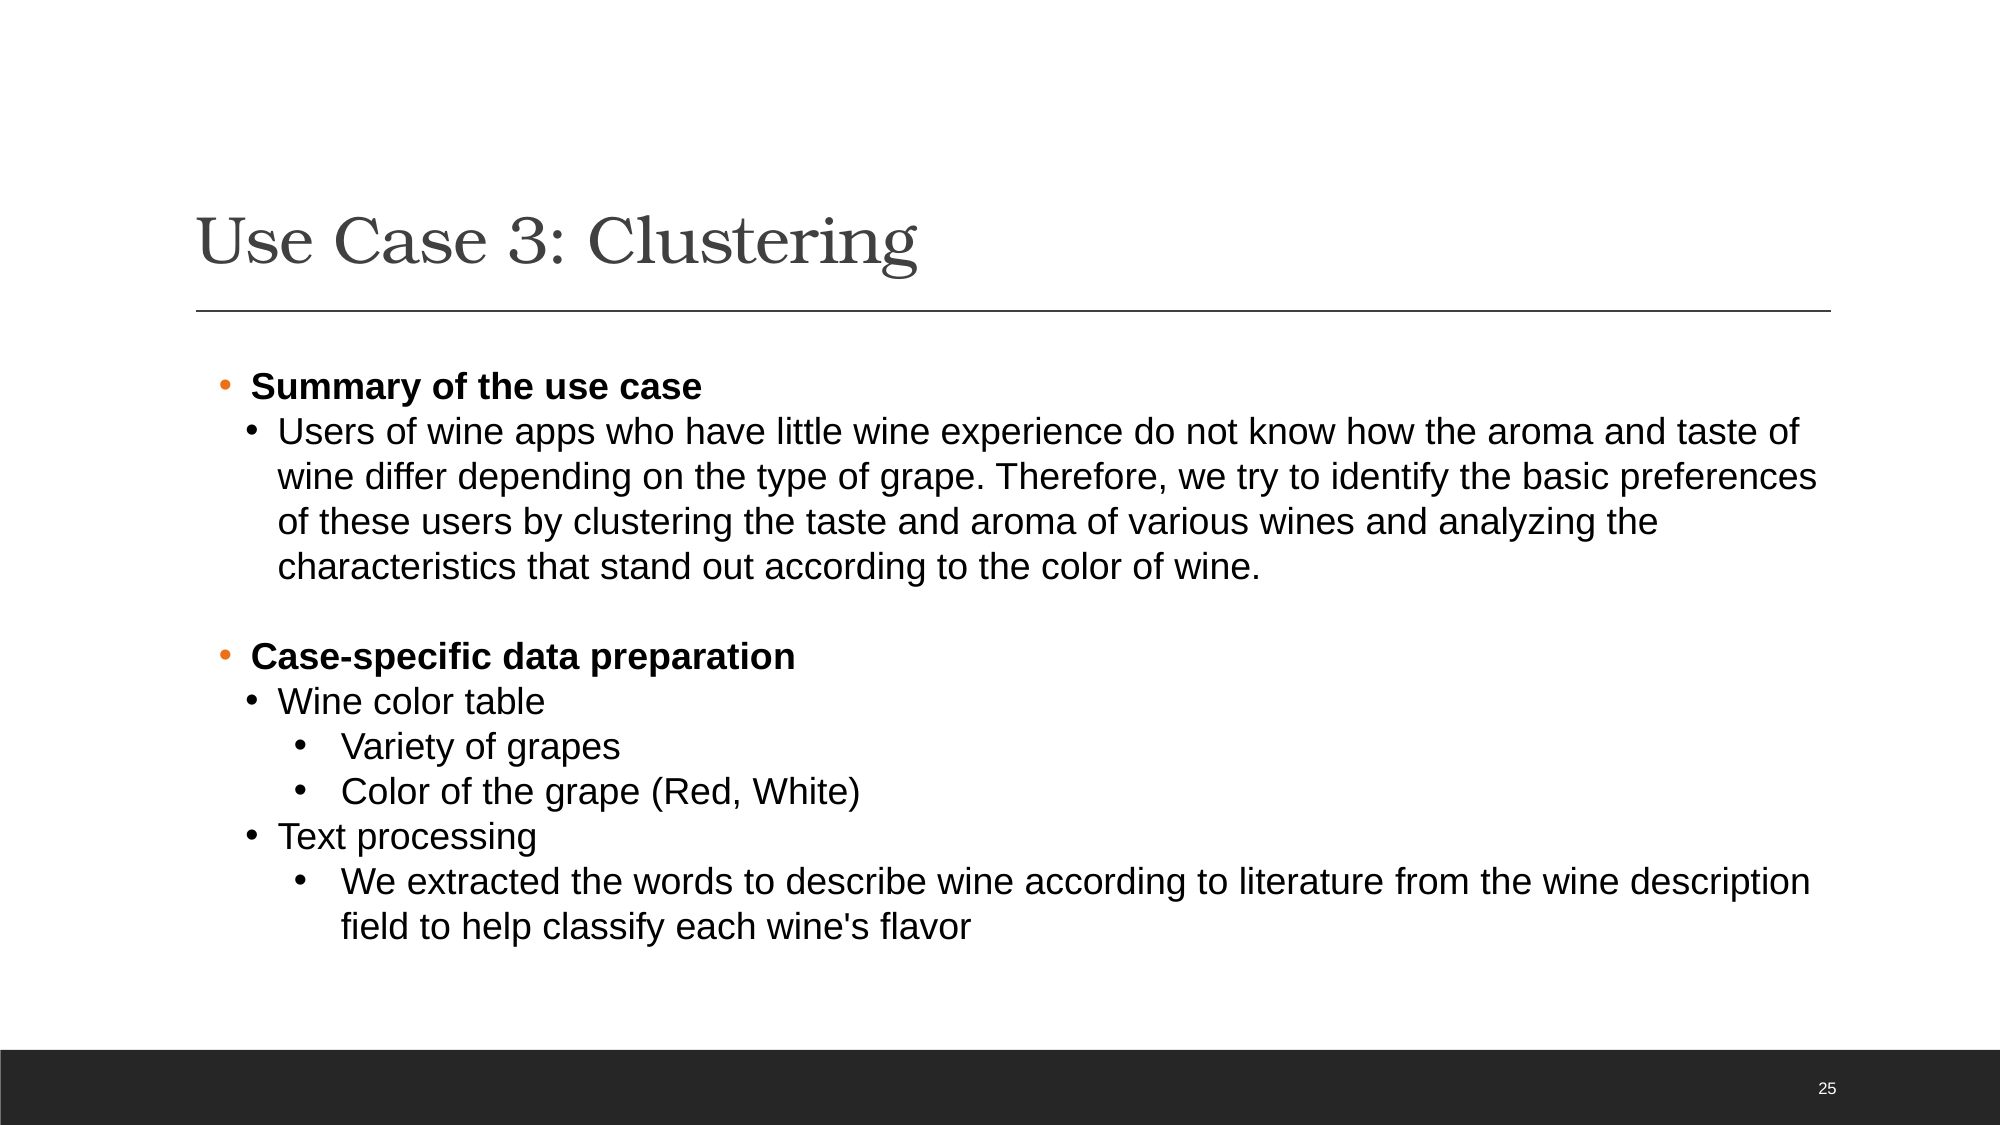

# Use Case 3: Clustering
Summary of the use case
Users of wine apps who have little wine experience do not know how the aroma and taste of wine differ depending on the type of grape. Therefore, we try to identify the basic preferences of these users by clustering the taste and aroma of various wines and analyzing the characteristics that stand out according to the color of wine.

Case-specific data preparation
Wine color table
Variety of grapes
Color of the grape (Red, White)
Text processing
We extracted the words to describe wine according to literature from the wine description field to help classify each wine's flavor
25